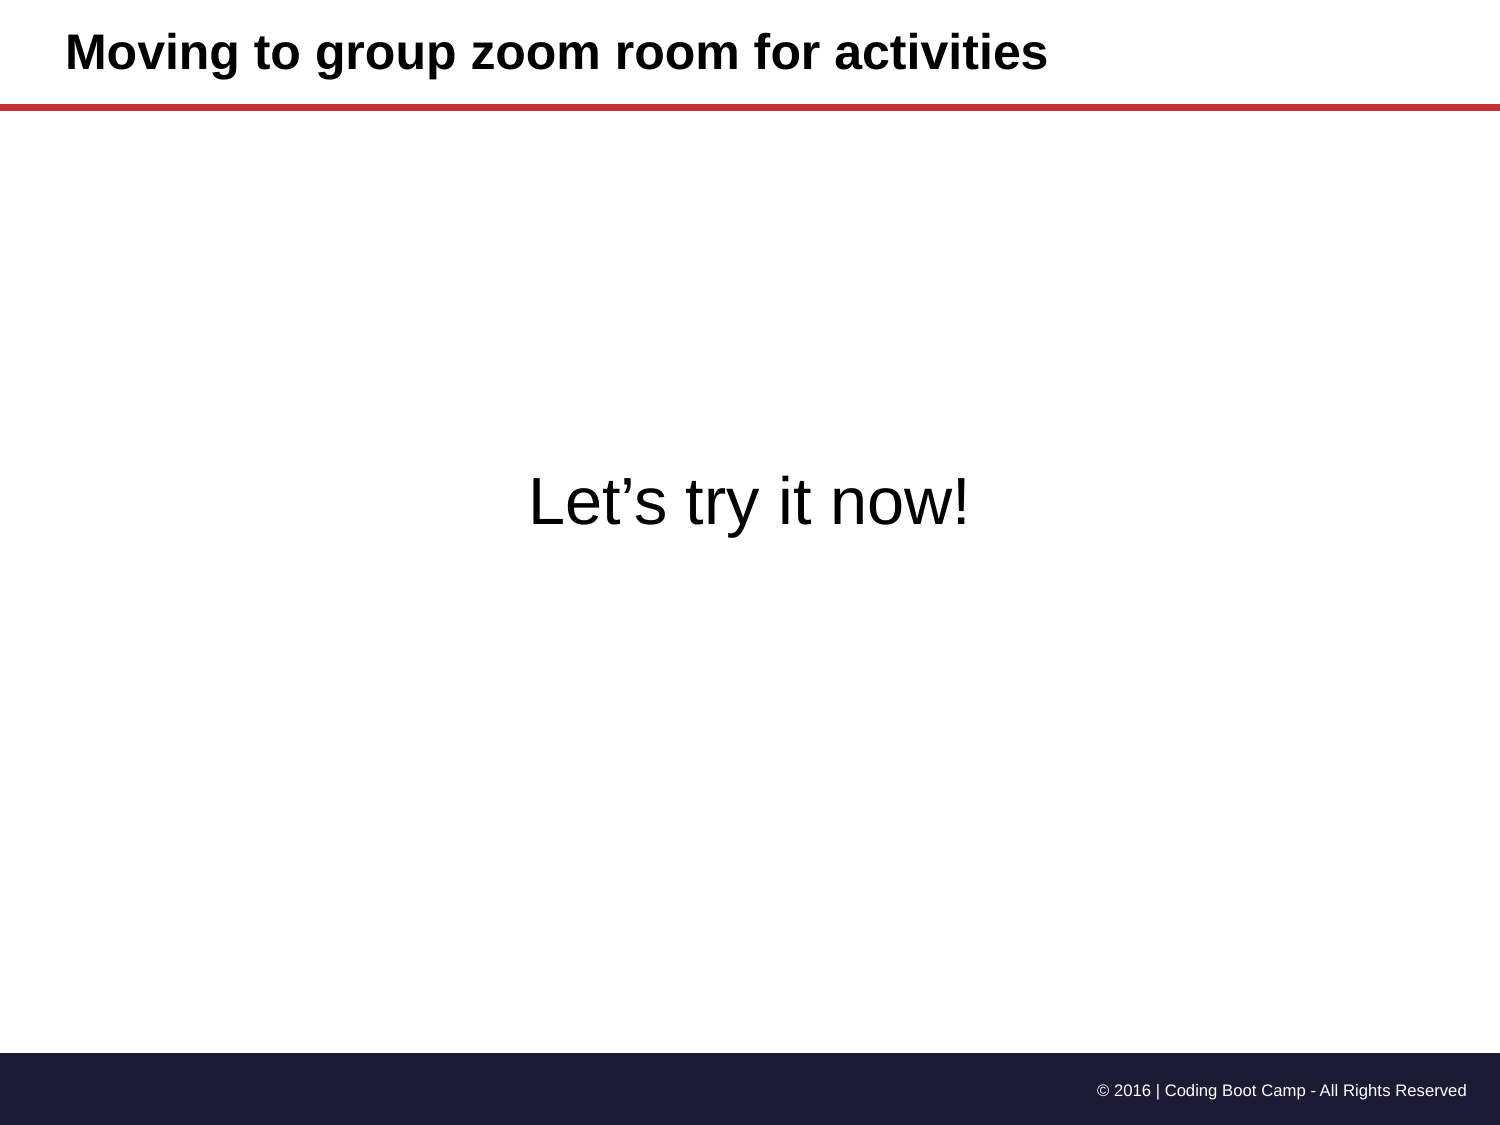

# Moving to group zoom room for activities
Let’s try it now!